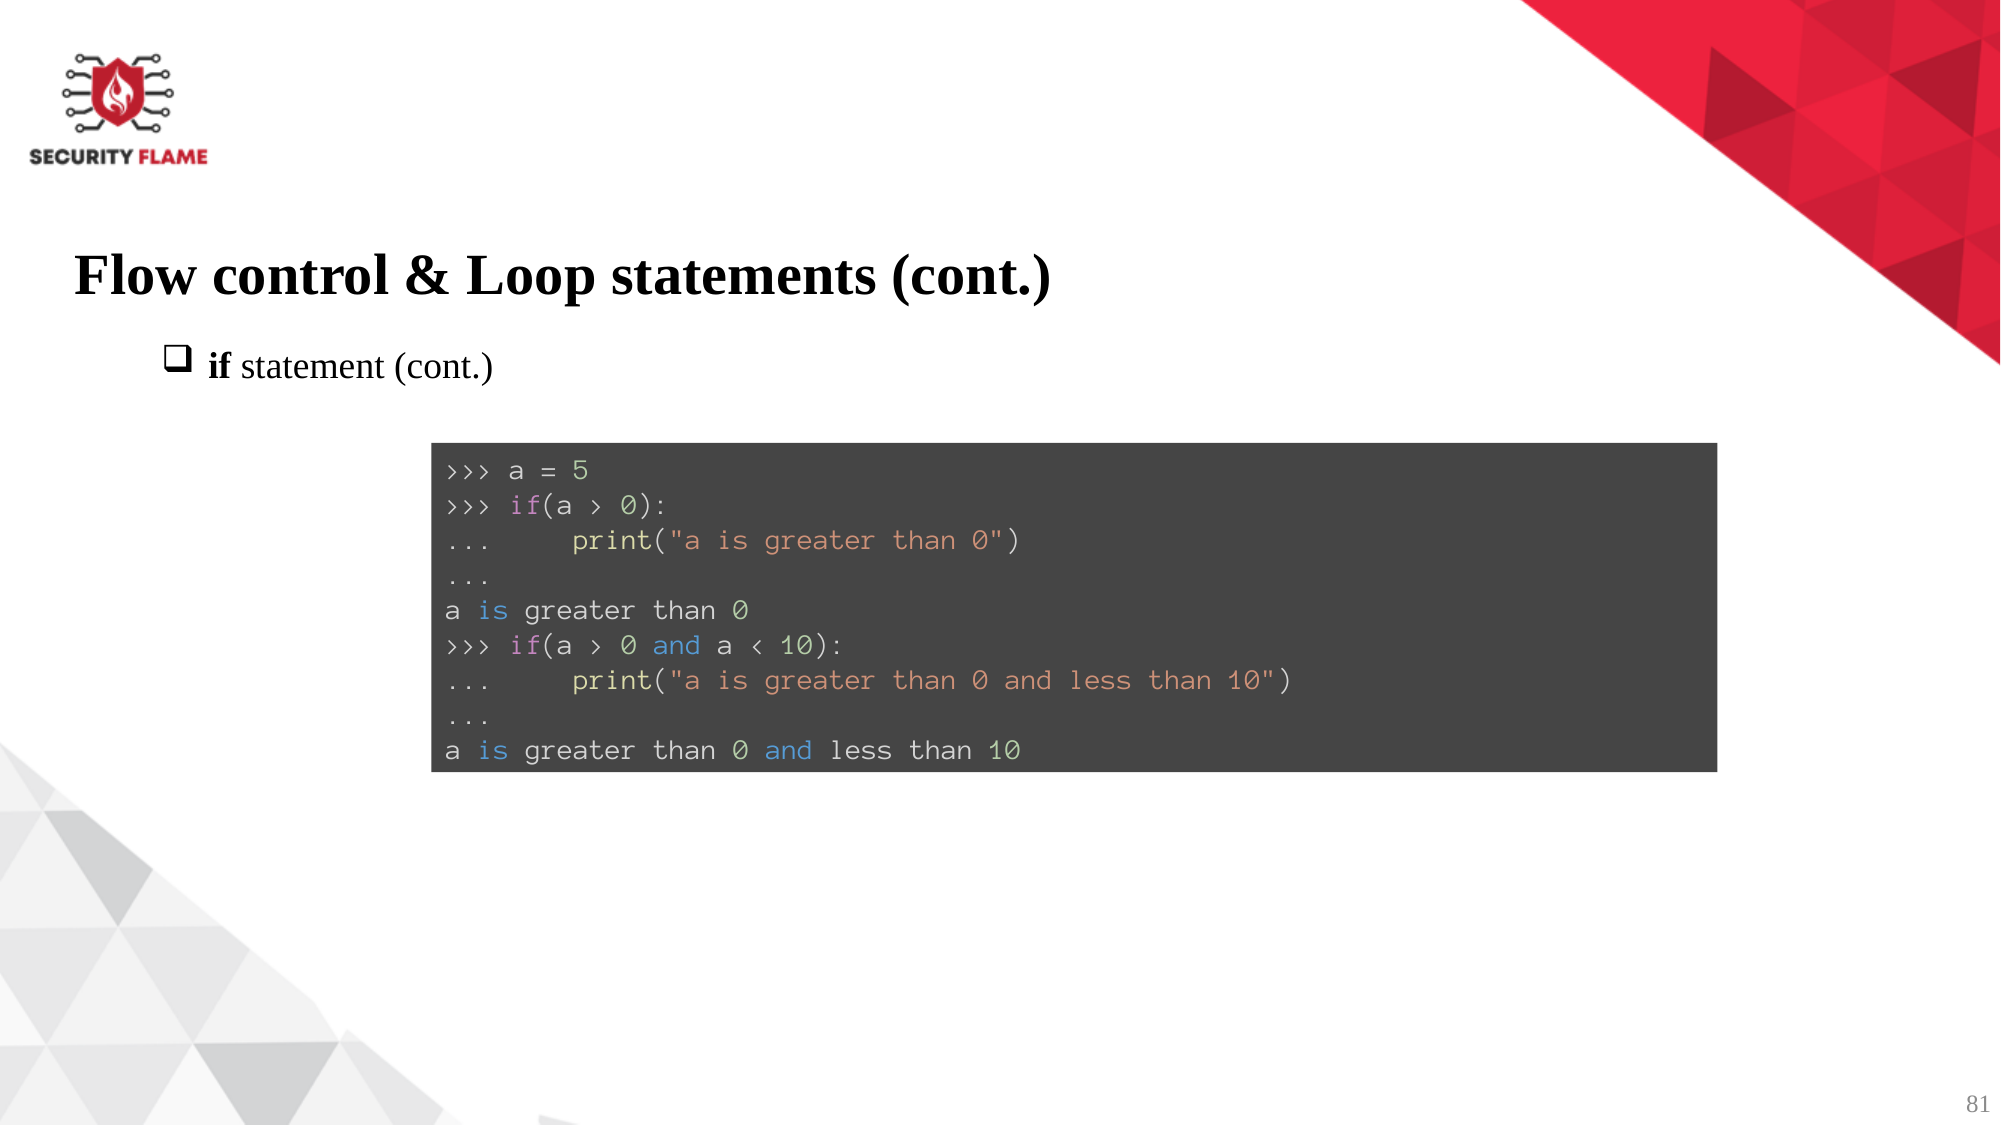

Flow control & Loop statements (cont.)
if statement (cont.)
>>> a = 5
>>> if(a > 0):
...     print("a is greater than 0")
...
a is greater than 0
>>> if(a > 0 and a < 10):
...     print("a is greater than 0 and less than 10")
...
a is greater than 0 and less than 10
81